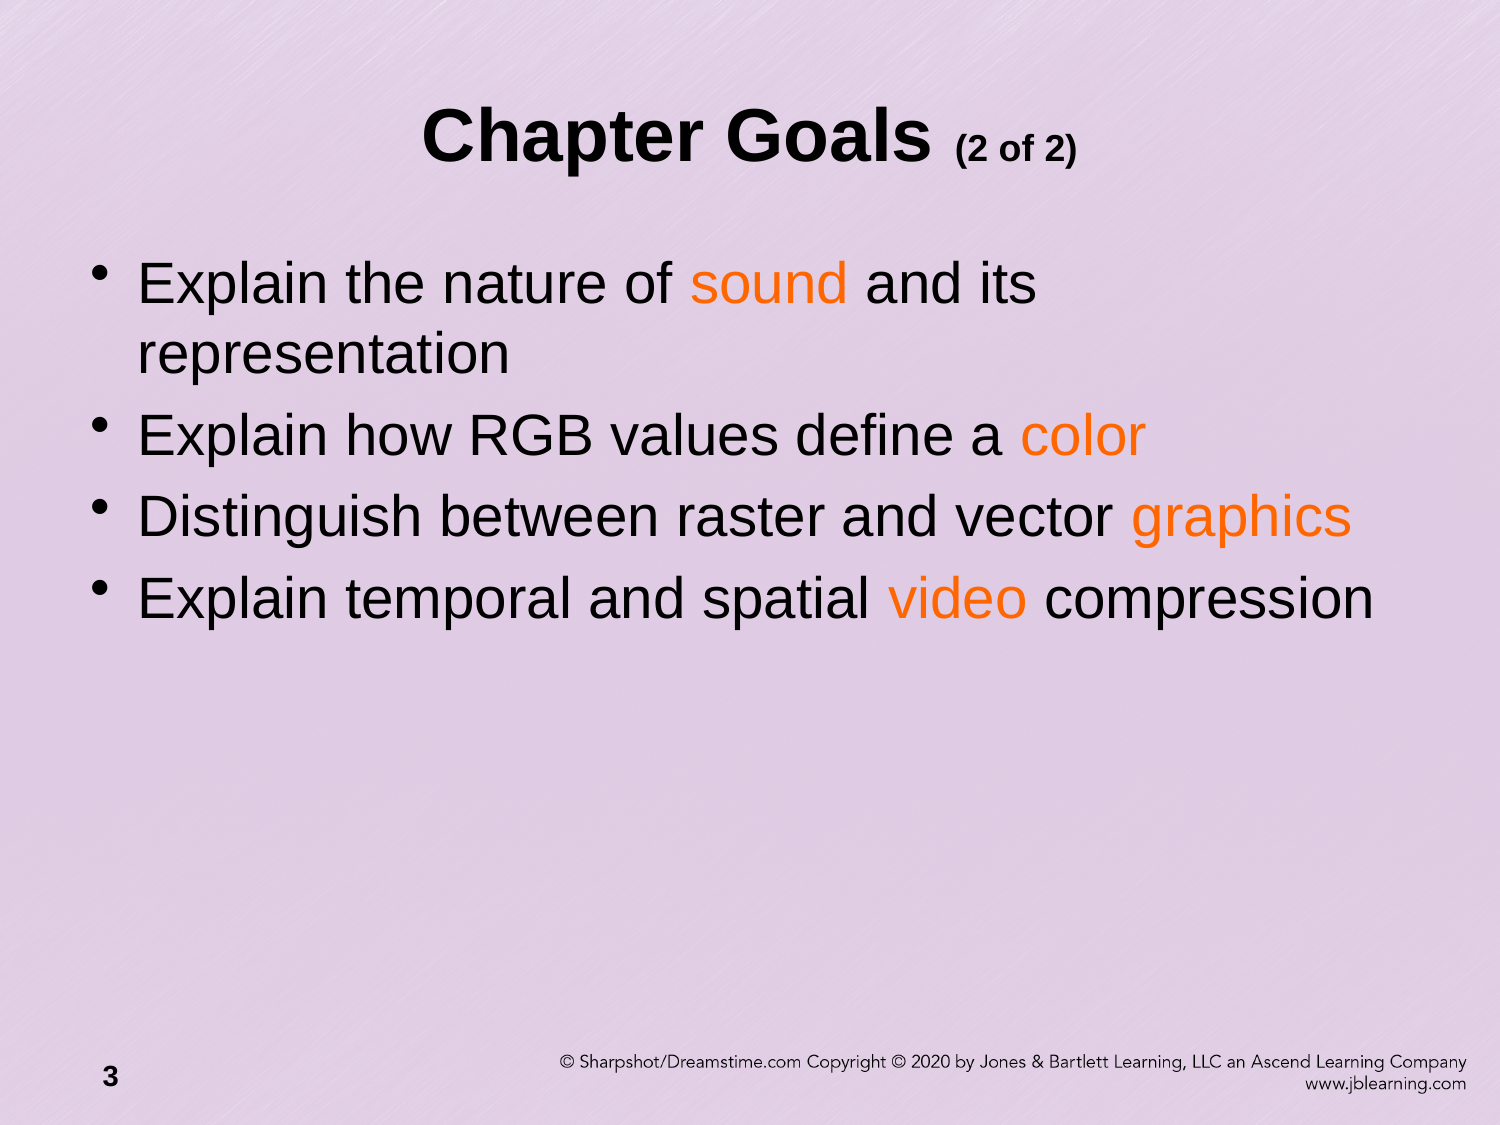

# Chapter Goals (2 of 2)
Explain the nature of sound and its representation
Explain how RGB values define a color
Distinguish between raster and vector graphics
Explain temporal and spatial video compression
3